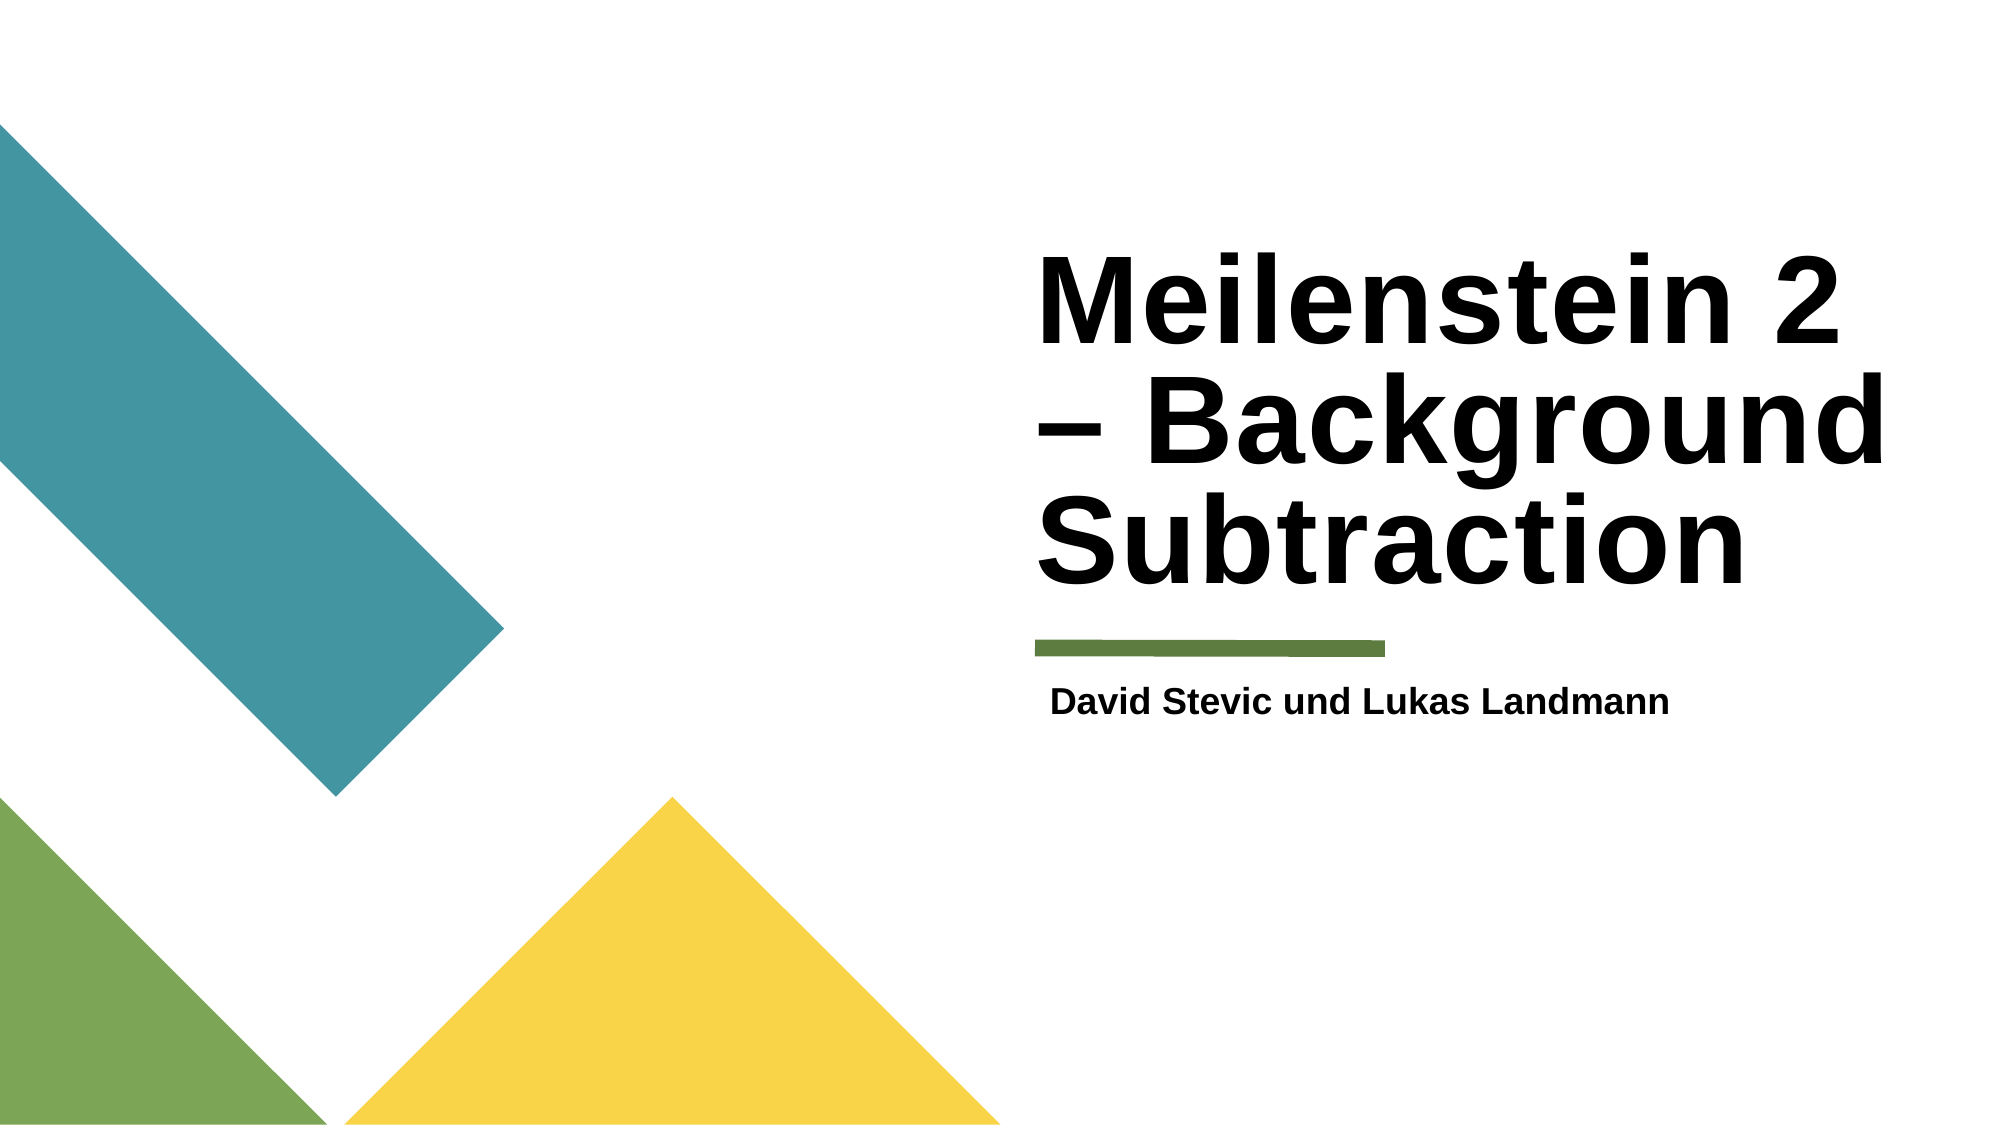

# Meilenstein 2 – Background Subtraction
David Stevic und Lukas Landmann